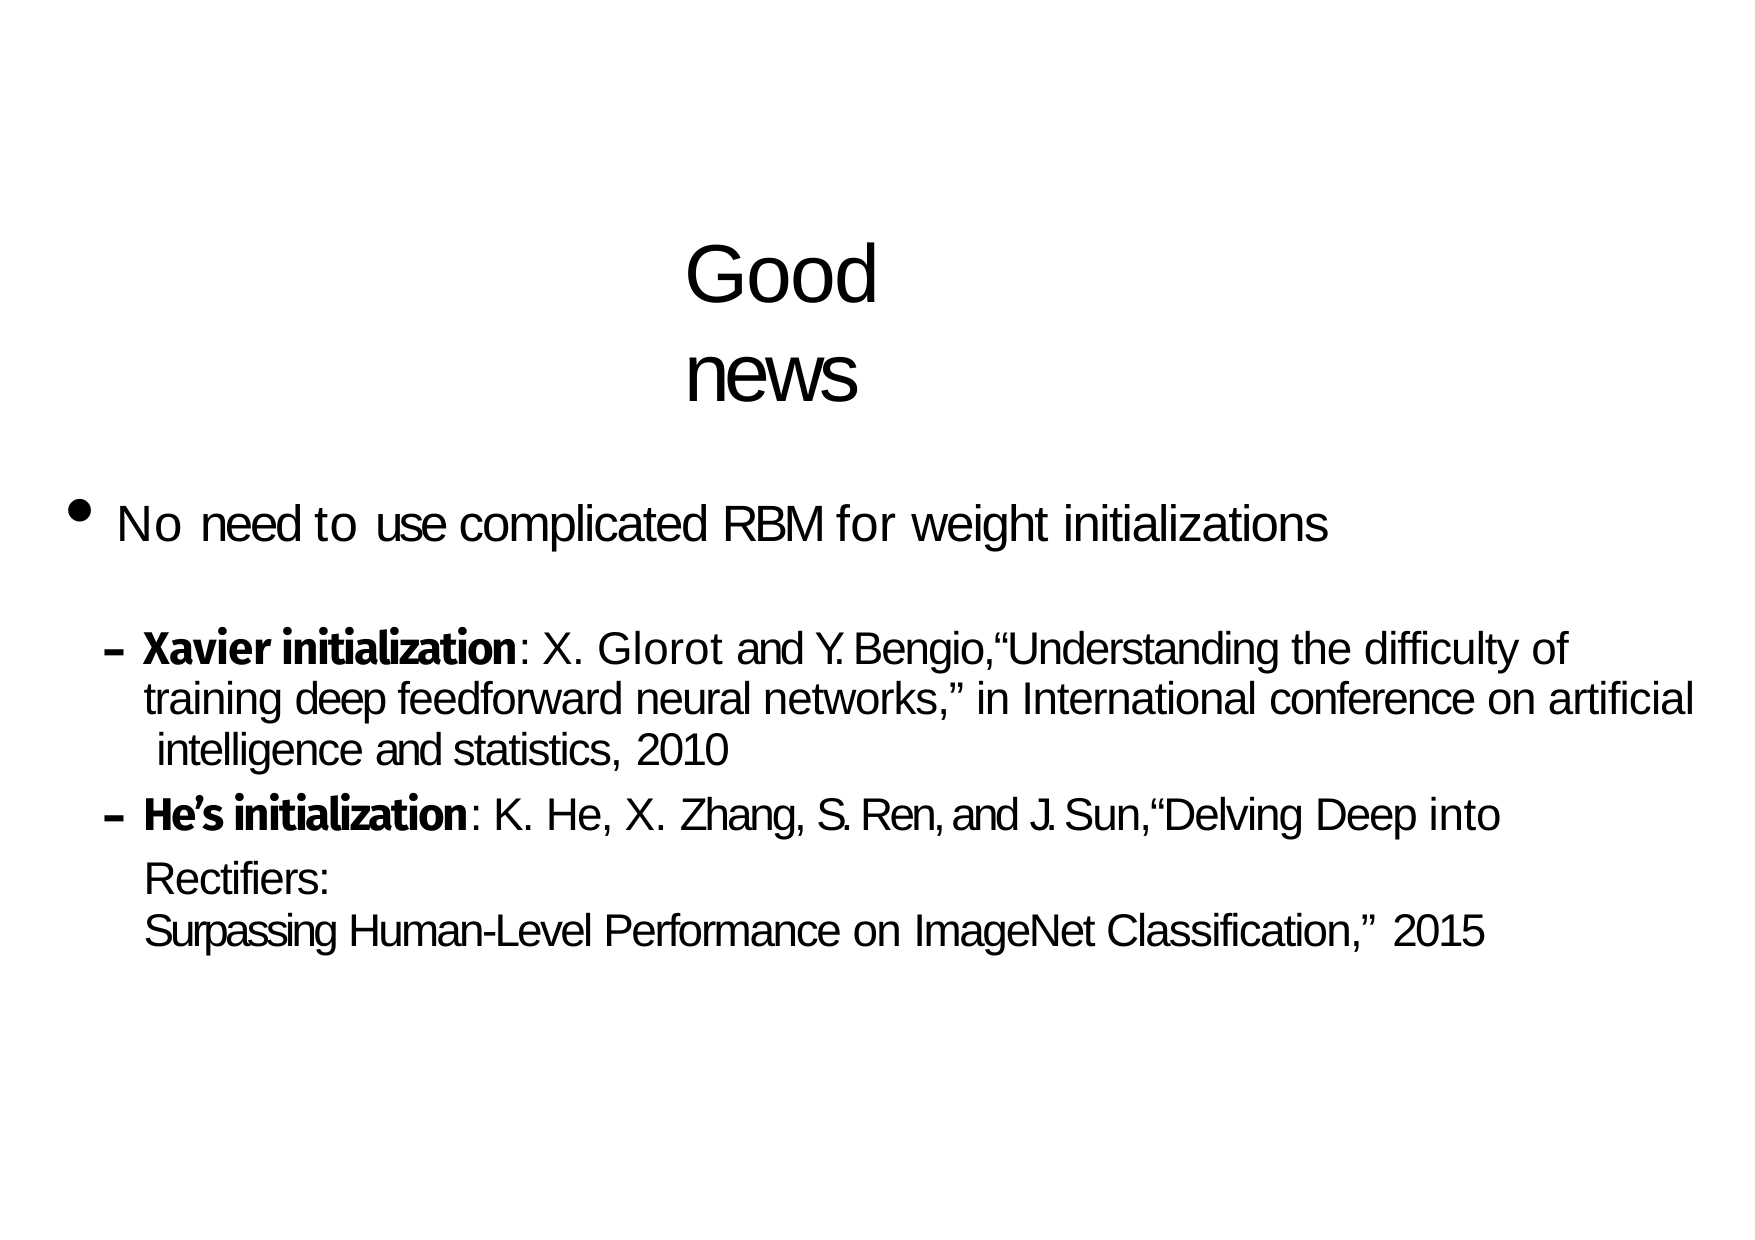

# Good news
No need to use complicated RBM for weight initializations
Xavier initialization: X. Glorot and Y. Bengio,“Understanding the difficulty of  training deep feedforward neural networks,” in International conference on artificial  intelligence and statistics, 2010
He’s initialization: K. He, X. Zhang, S. Ren, and J. Sun,“Delving Deep into Rectifiers:
Surpassing Human-Level Performance on ImageNet Classification,” 2015